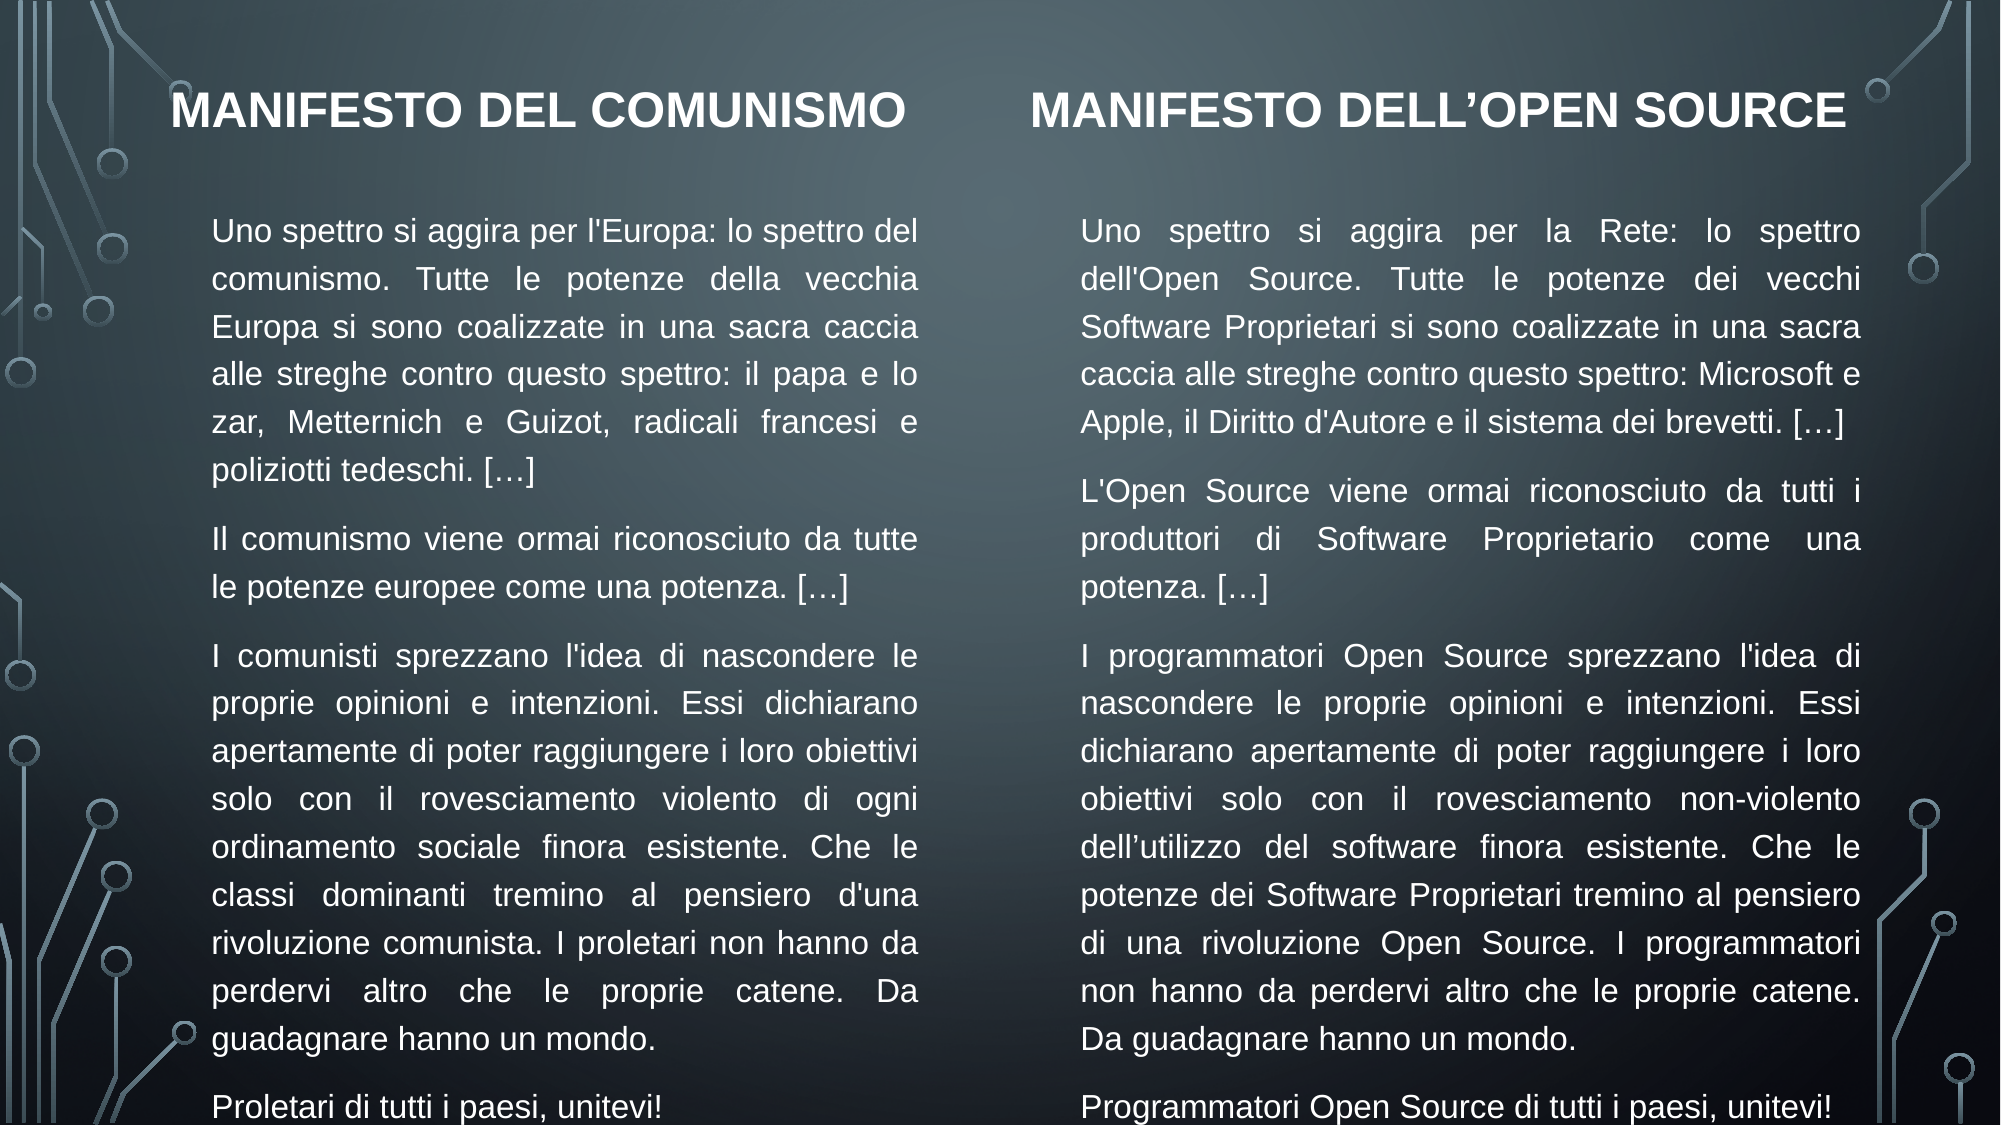

Manifesto del comunismo
Manifesto dell’Open Source
Uno spettro si aggira per l'Europa: lo spettro del comunismo. Tutte le potenze della vecchia Europa si sono coalizzate in una sacra caccia alle streghe contro questo spettro: il papa e lo zar, Metternich e Guizot, radicali francesi e poliziotti tedeschi. […]
Il comunismo viene ormai riconosciuto da tutte le potenze europee come una potenza. […]
I comunisti sprezzano l'idea di nascondere le proprie opinioni e intenzioni. Essi dichiarano apertamente di poter raggiungere i loro obiettivi solo con il rovesciamento violento di ogni ordinamento sociale finora esistente. Che le classi dominanti tremino al pensiero d'una rivoluzione comunista. I proletari non hanno da perdervi altro che le proprie catene. Da guadagnare hanno un mondo.
Proletari di tutti i paesi, unitevi!
Uno spettro si aggira per la Rete: lo spettro dell'Open Source. Tutte le potenze dei vecchi Software Proprietari si sono coalizzate in una sacra caccia alle streghe contro questo spettro: Microsoft e Apple, il Diritto d'Autore e il sistema dei brevetti. […]
L'Open Source viene ormai riconosciuto da tutti i produttori di Software Proprietario come una potenza. […]
I programmatori Open Source sprezzano l'idea di nascondere le proprie opinioni e intenzioni. Essi dichiarano apertamente di poter raggiungere i loro obiettivi solo con il rovesciamento non-violento dell’utilizzo del software finora esistente. Che le potenze dei Software Proprietari tremino al pensiero di una rivoluzione Open Source. I programmatori non hanno da perdervi altro che le proprie catene. Da guadagnare hanno un mondo.
Programmatori Open Source di tutti i paesi, unitevi!